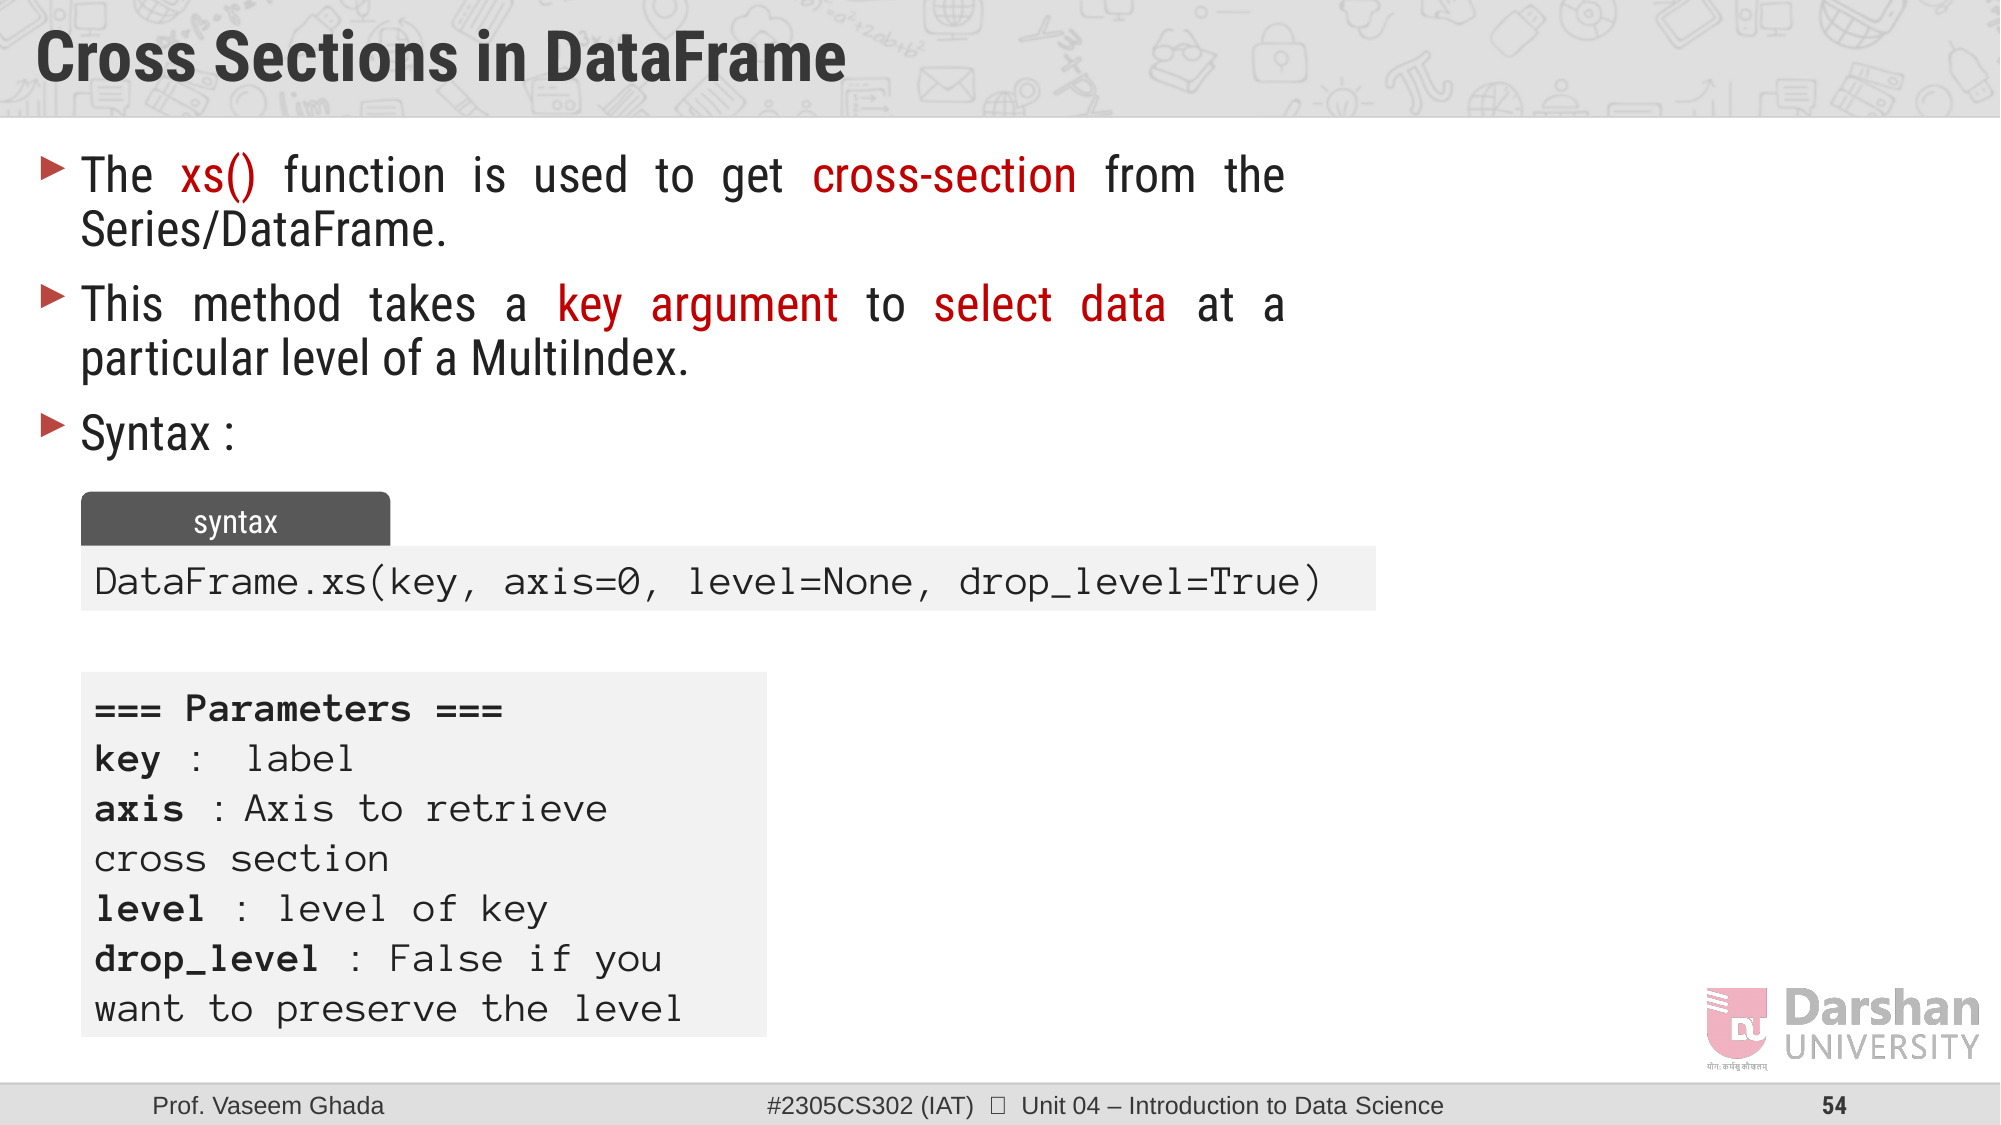

# Cross Sections in DataFrame
The xs() function is used to get cross-section from the Series/DataFrame.
This method takes a key argument to select data at a particular level of a MultiIndex.
Syntax :

syntax
DataFrame.xs(key, axis=0, level=None, drop_level=True)
=== Parameters ===
key : 	label
axis :	Axis to retrieve 	cross section
level : level of key
drop_level : False if you want to preserve the level